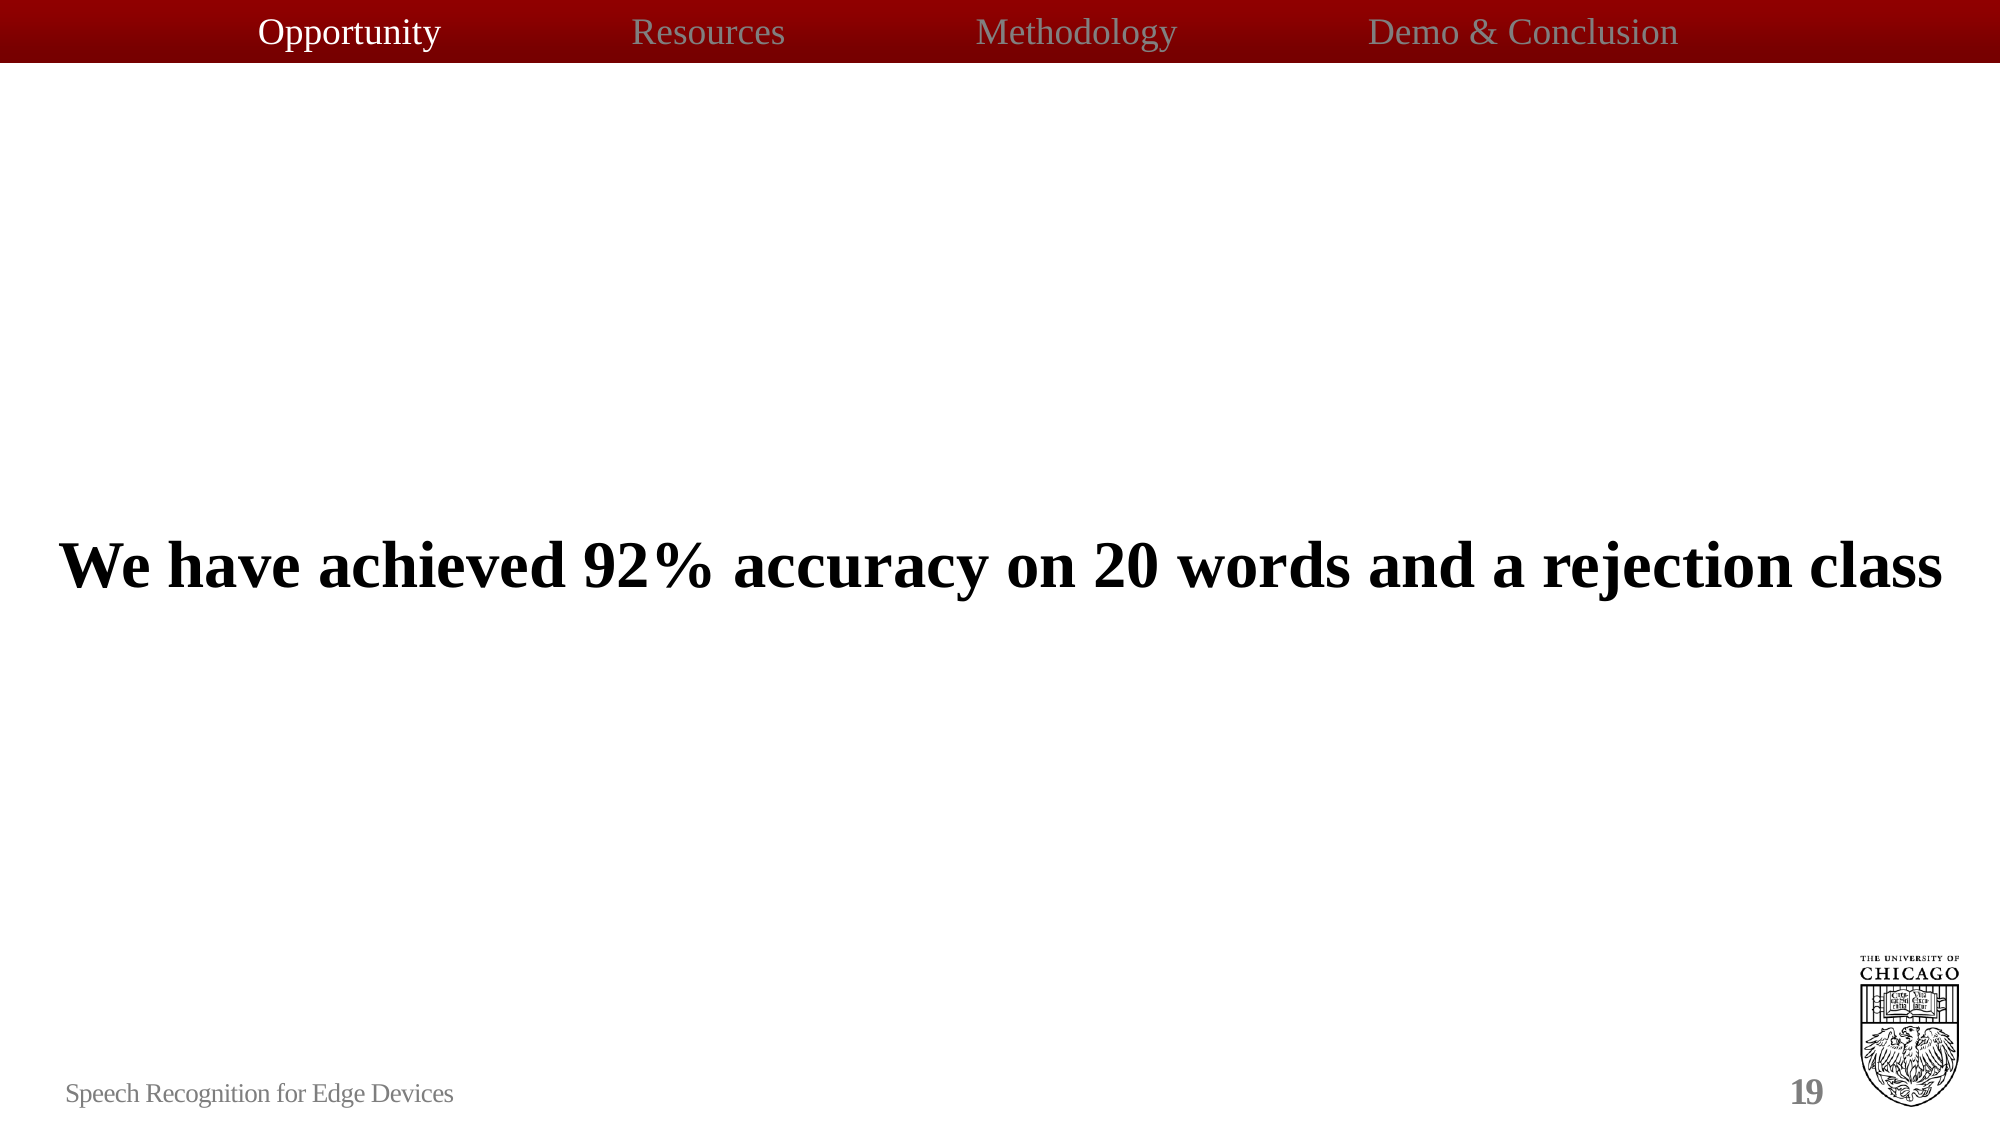

Opportunity                    Resources                    Methodology                    Demo & Conclusion​
We have achieved 92% accuracy on 20 words and a rejection class
19
Speech Recognition for Edge Devices